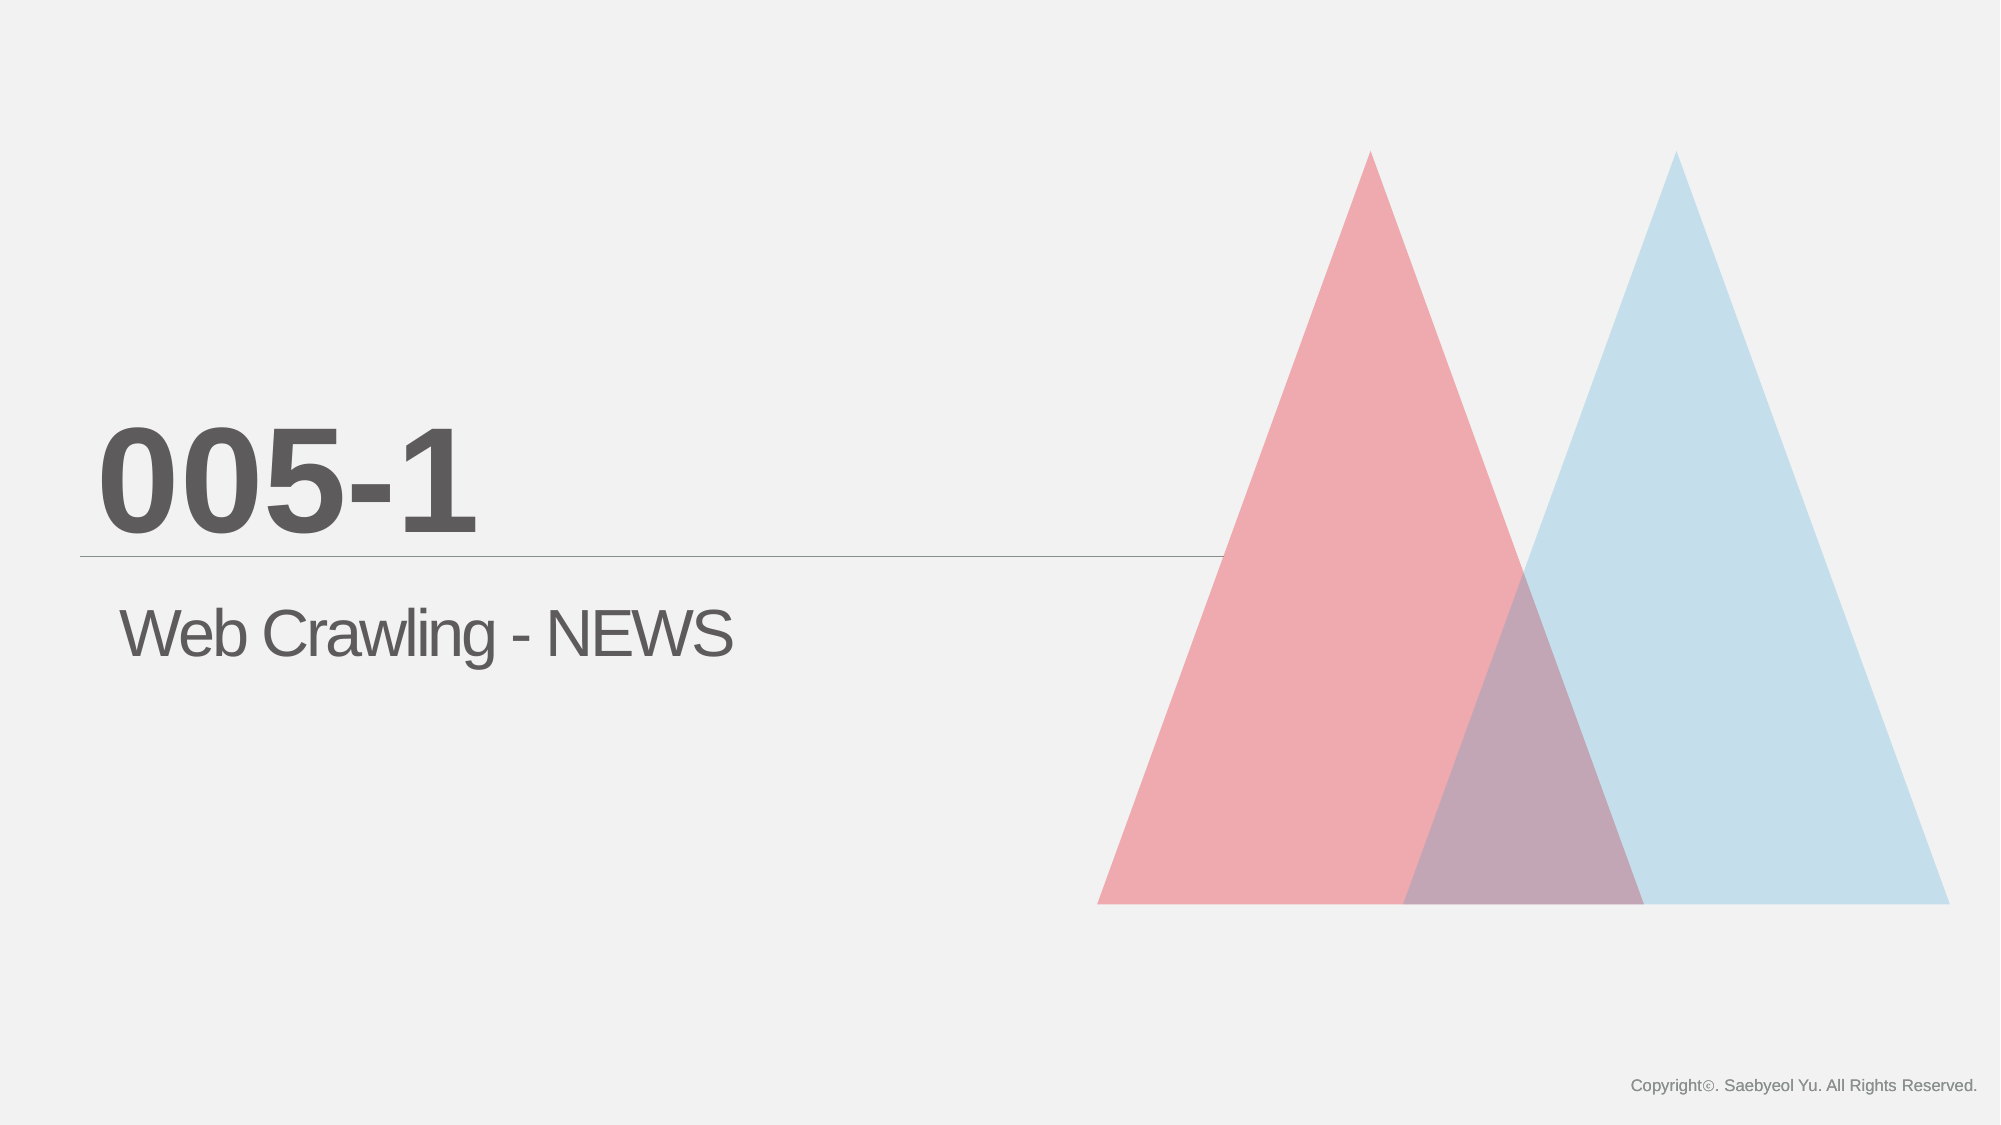

005-1
Web Crawling - NEWS
Copyrightⓒ. Saebyeol Yu. All Rights Reserved.